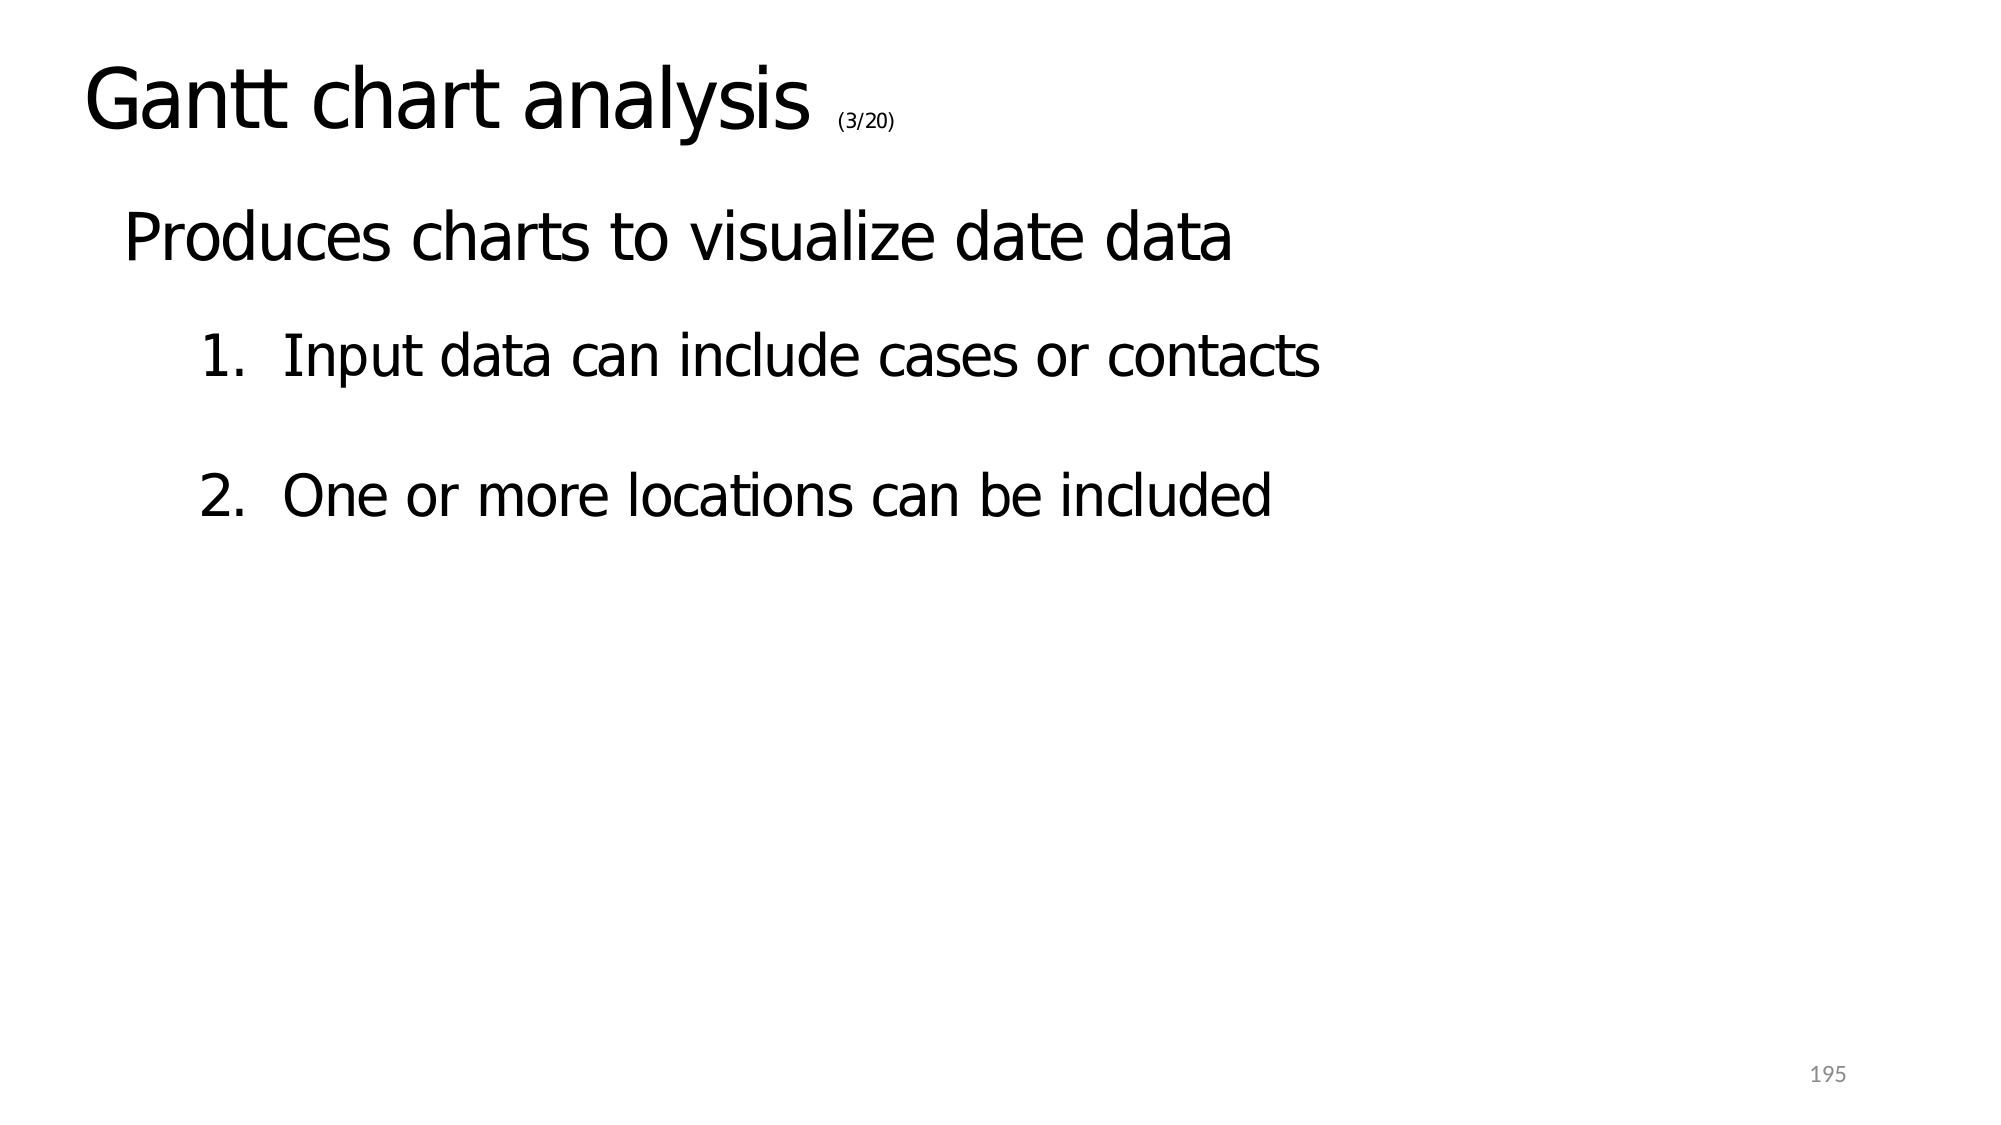

Gantt chart analysis (3/20)
Produces charts to visualize date data

Input data can include cases or contacts

One or more locations can be included

195